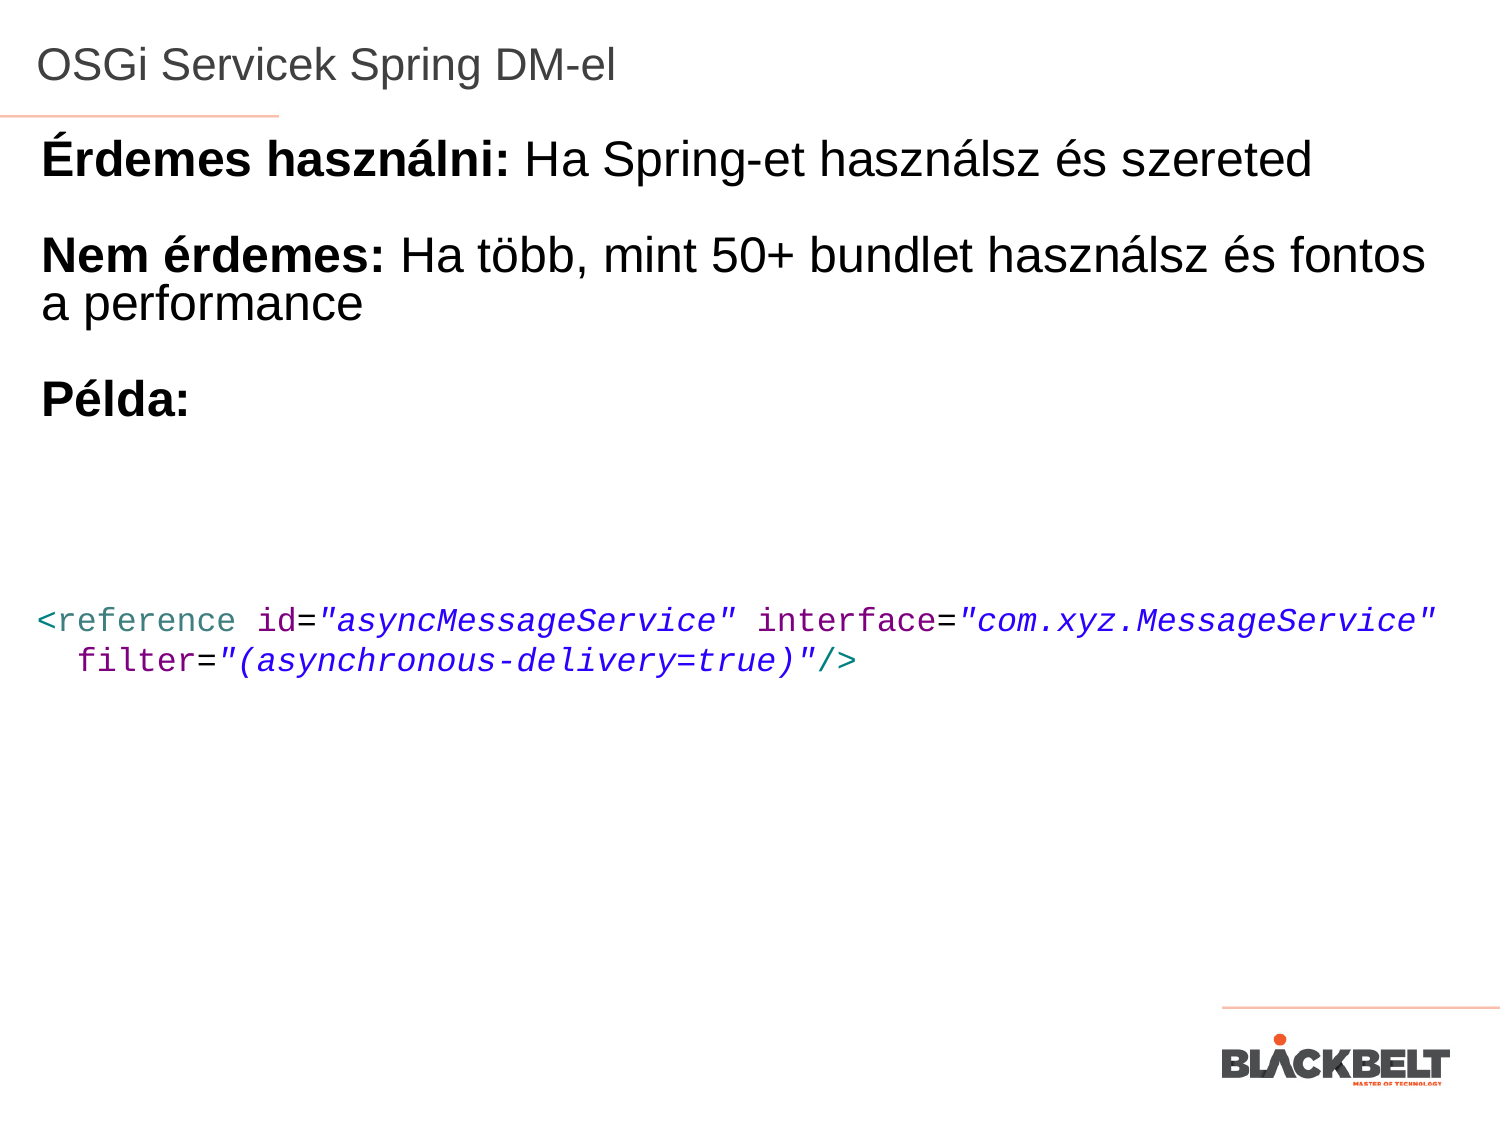

OSGi Servicek Spring DM-el
Érdemes használni: Ha Spring-et használsz és szereted

Nem érdemes: Ha több, mint 50+ bundlet használsz és fontos a performance

Példa:

<reference id="asyncMessageService" interface="com.xyz.MessageService"
  filter="(asynchronous-delivery=true)"/>